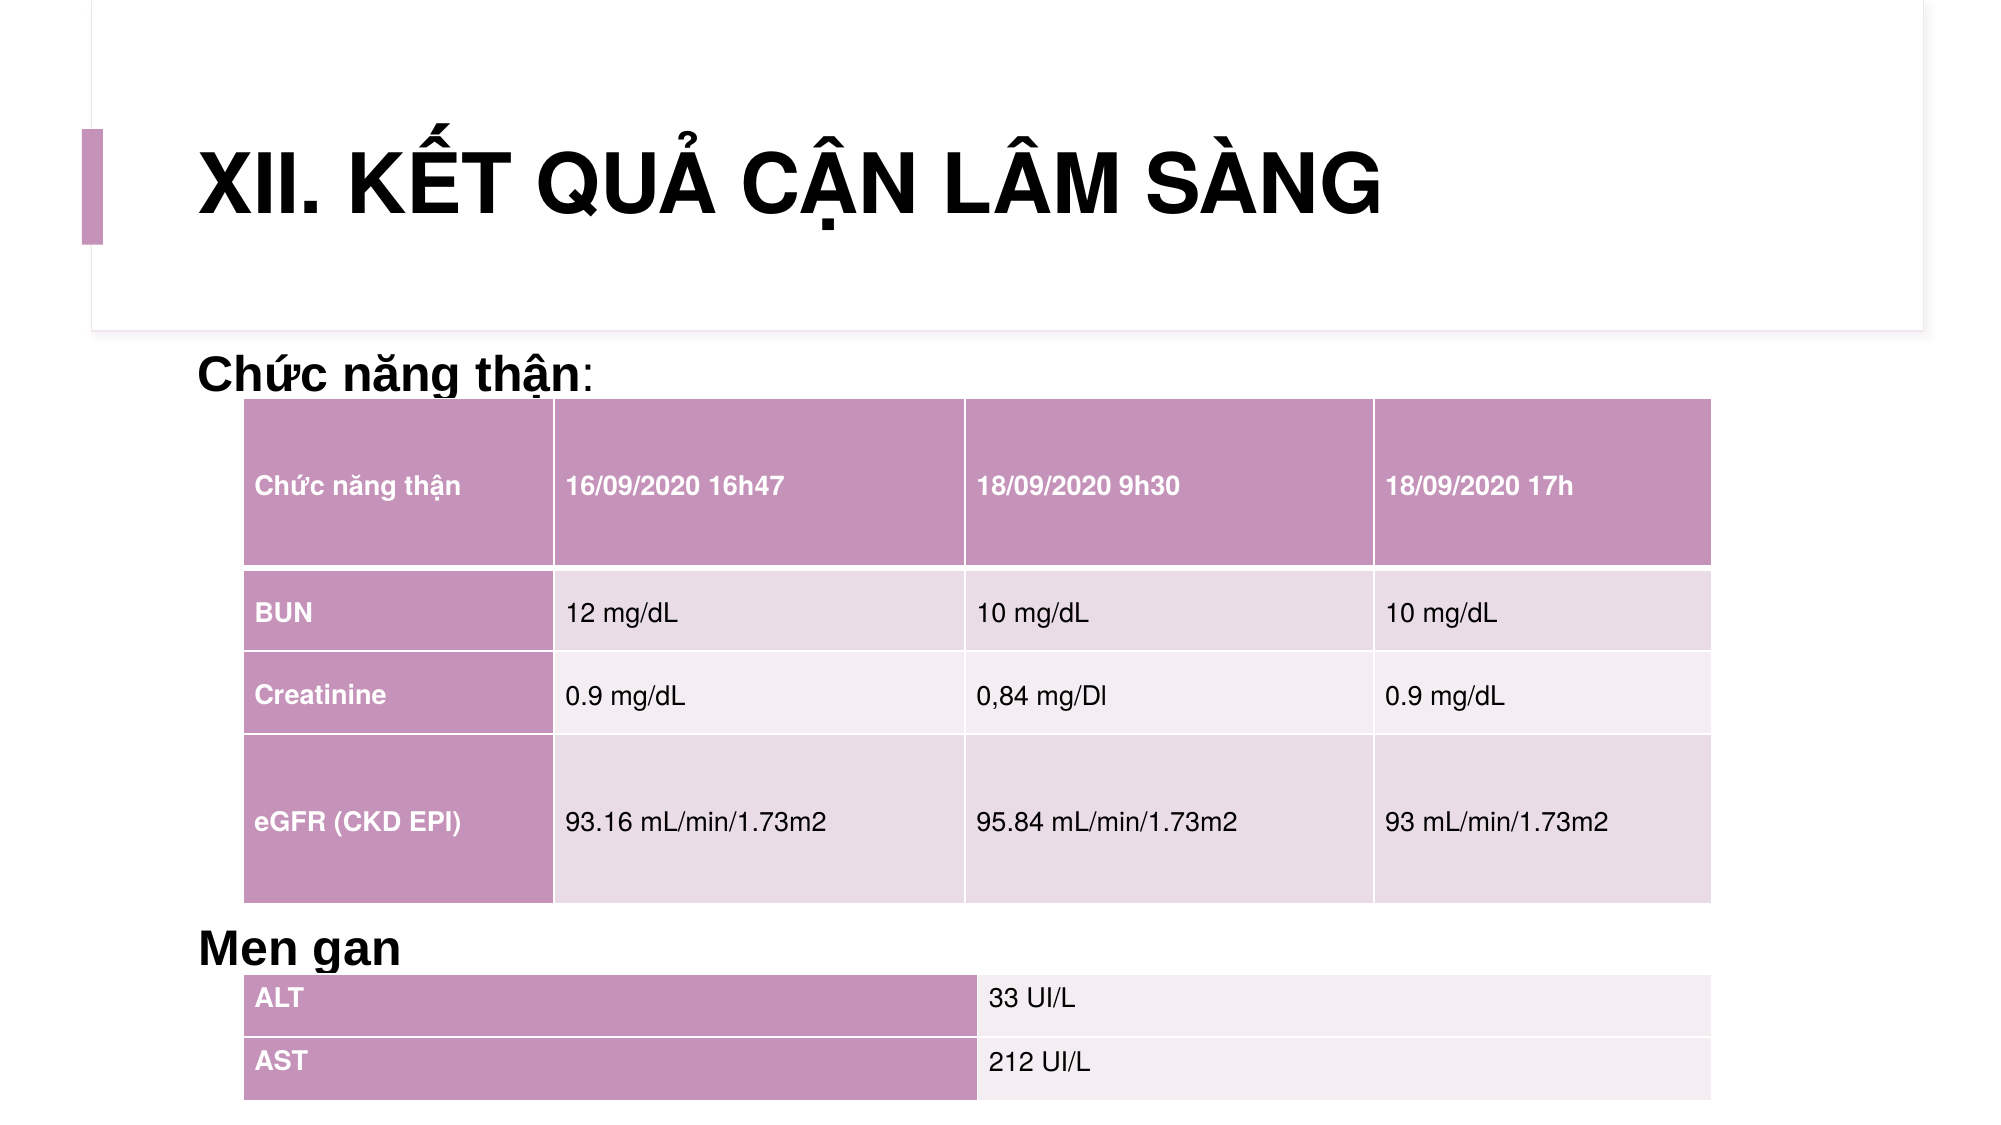

# XII. KẾT QUẢ CẬN LÂM SÀNG
Chức năng thận:

| Chức năng thận | 16/09/2020 16h47 | 18/09/2020 9h30 | 18/09/2020 17h |
| --- | --- | --- | --- |
| BUN | 12 mg/dL | 10 mg/dL | 10 mg/dL |
| Creatinine | 0.9 mg/dL | 0,84 mg/Dl | 0.9 mg/dL |
| eGFR (CKD EPI) | 93.16 mL/min/1.73m2 | 95.84 mL/min/1.73m2 | 93 mL/min/1.73m2 |
Men gan

| ALT | 33 UI/L |
| --- | --- |
| AST | 212 UI/L |